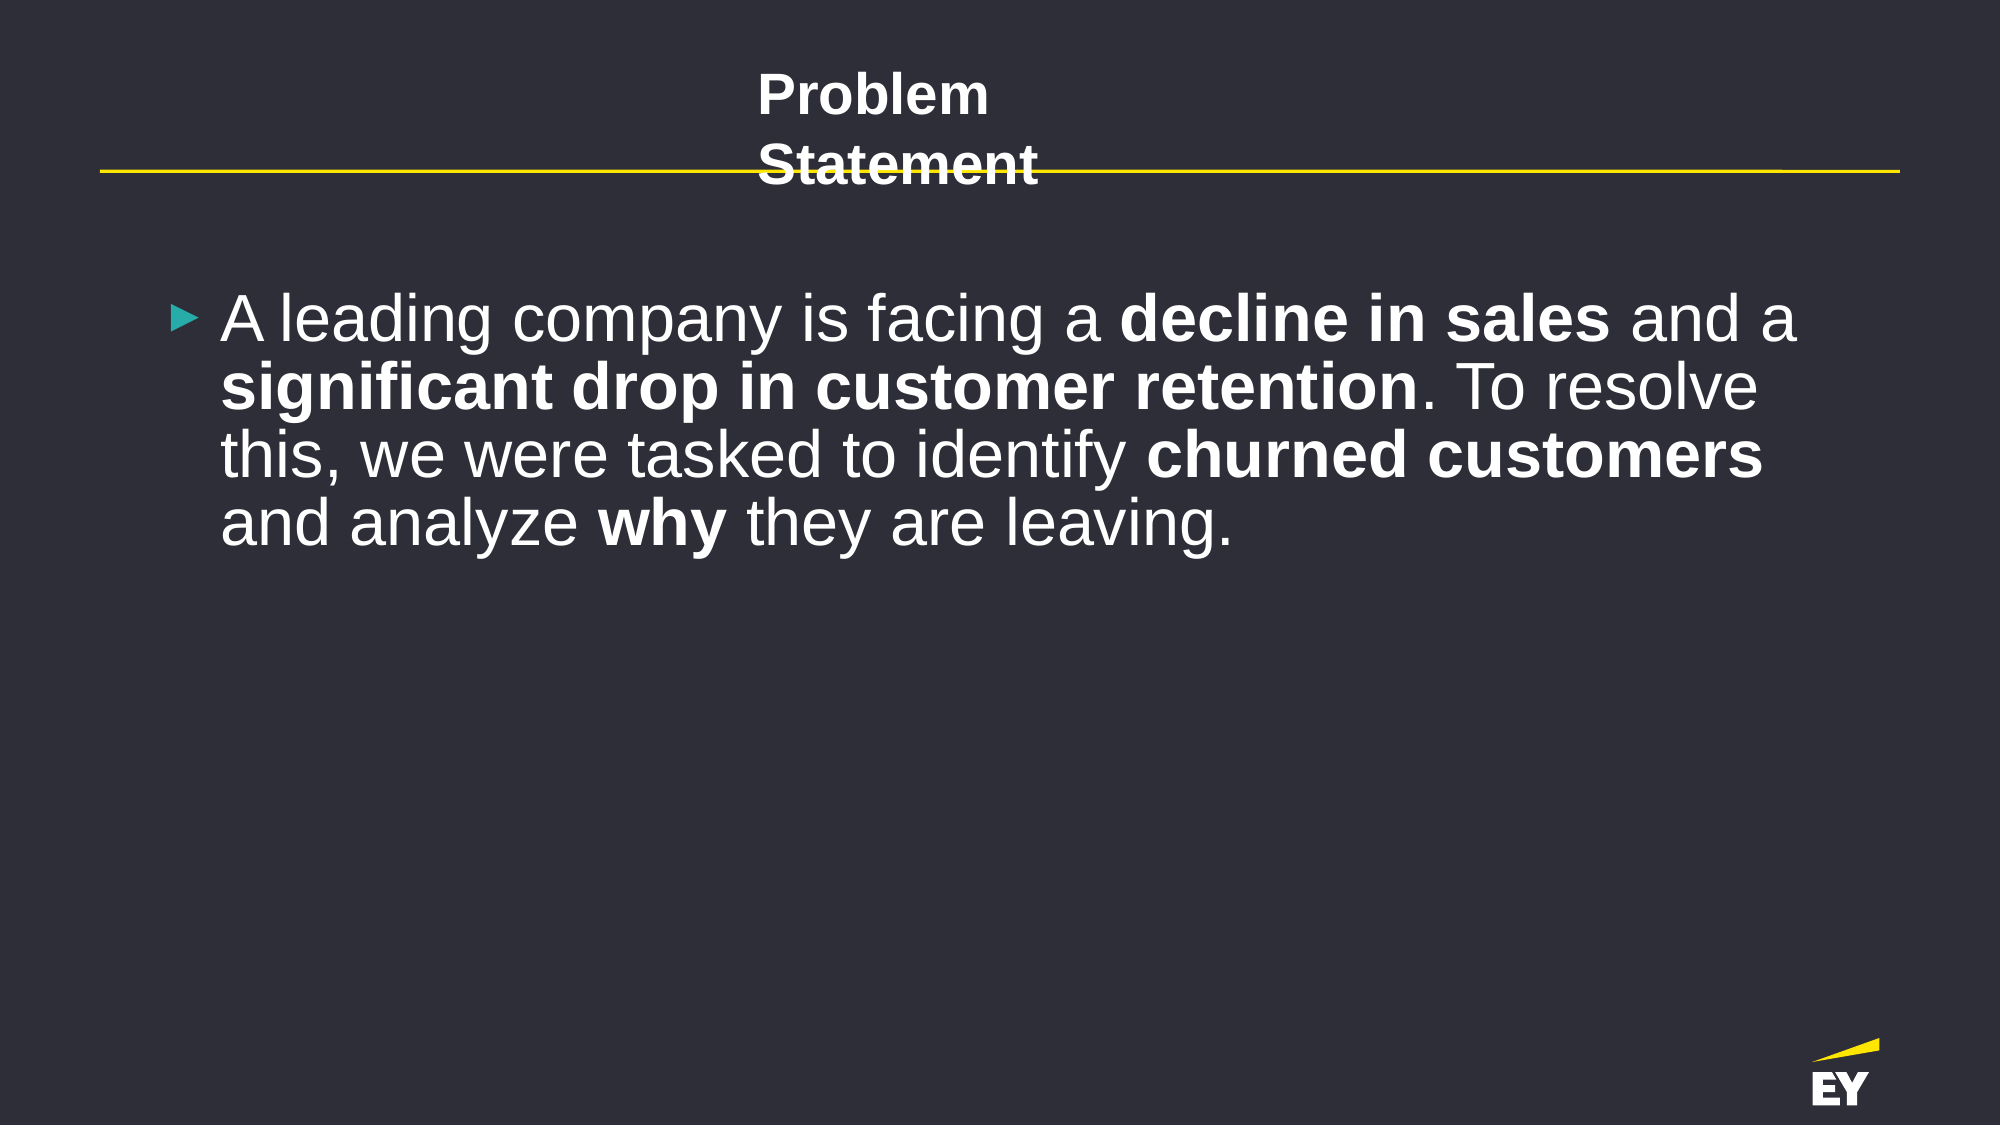

Problem Statement
A leading company is facing a decline in sales and a significant drop in customer retention. To resolve this, we were tasked to identify churned customers and analyze why they are leaving.